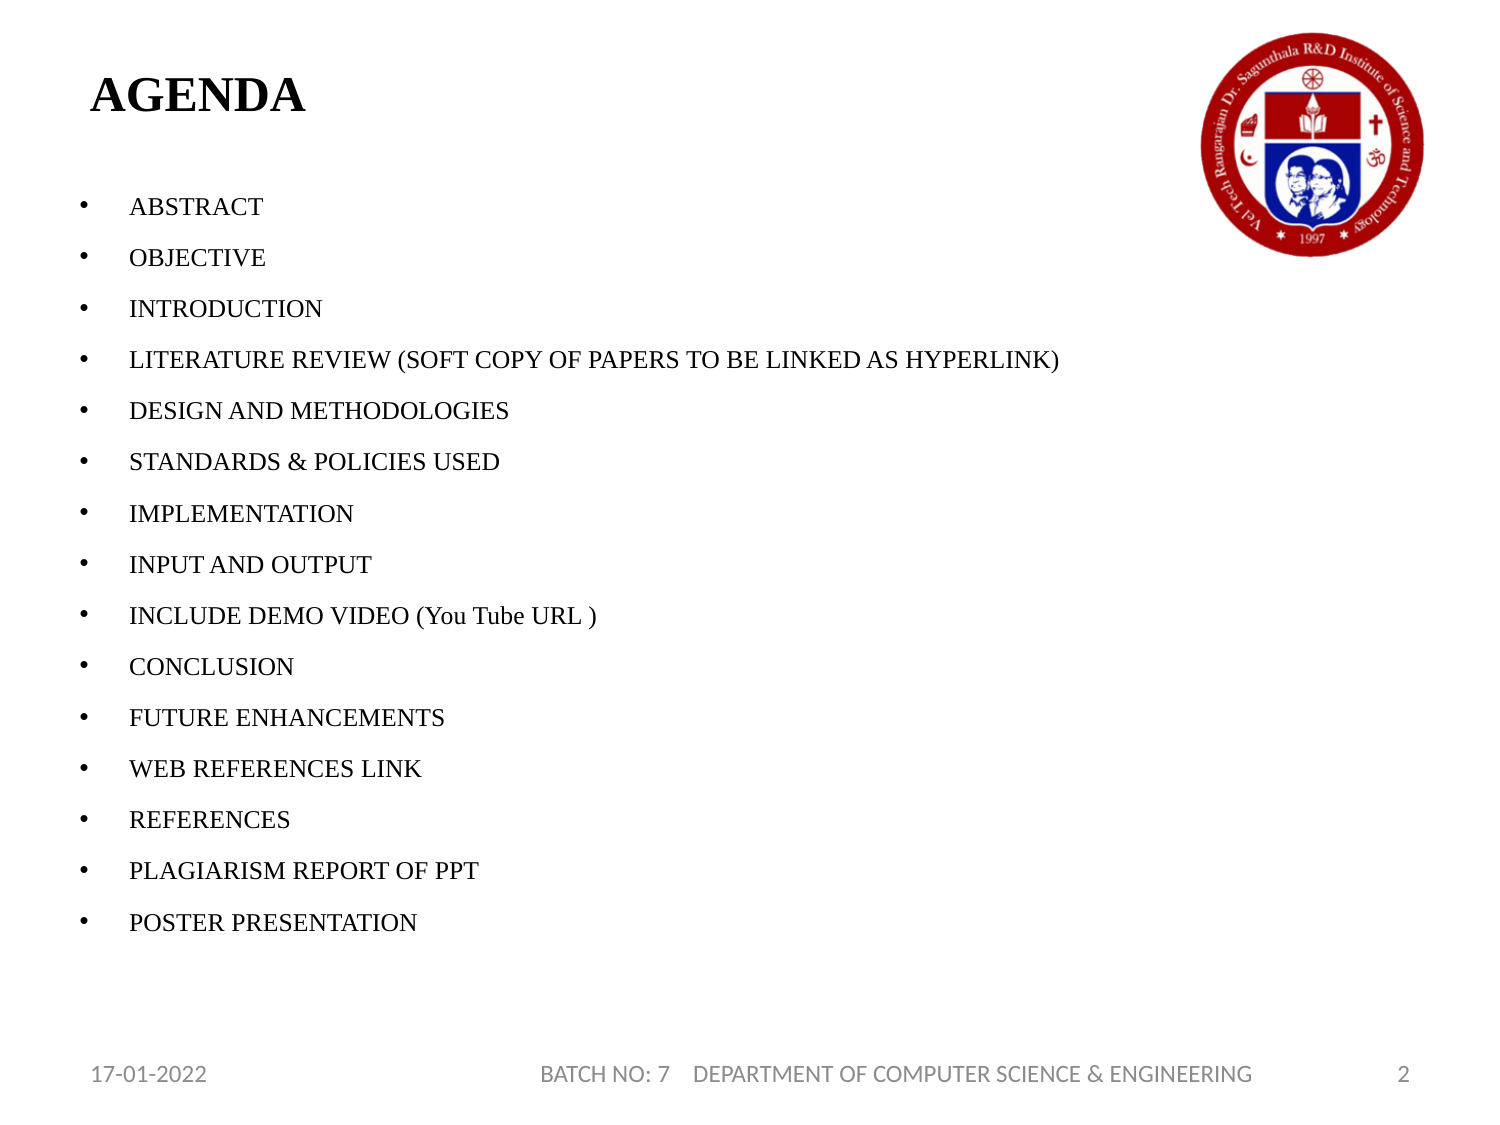

AGENDA
ABSTRACT
OBJECTIVE
INTRODUCTION
LITERATURE REVIEW (SOFT COPY OF PAPERS TO BE LINKED AS HYPERLINK)
DESIGN AND METHODOLOGIES
STANDARDS & POLICIES USED
IMPLEMENTATION
INPUT AND OUTPUT
INCLUDE DEMO VIDEO (You Tube URL )
CONCLUSION
FUTURE ENHANCEMENTS
WEB REFERENCES LINK
REFERENCES
PLAGIARISM REPORT OF PPT
POSTER PRESENTATION

17-01-2022
BATCH NO: 7    DEPARTMENT OF COMPUTER SCIENCE & ENGINEERING
2